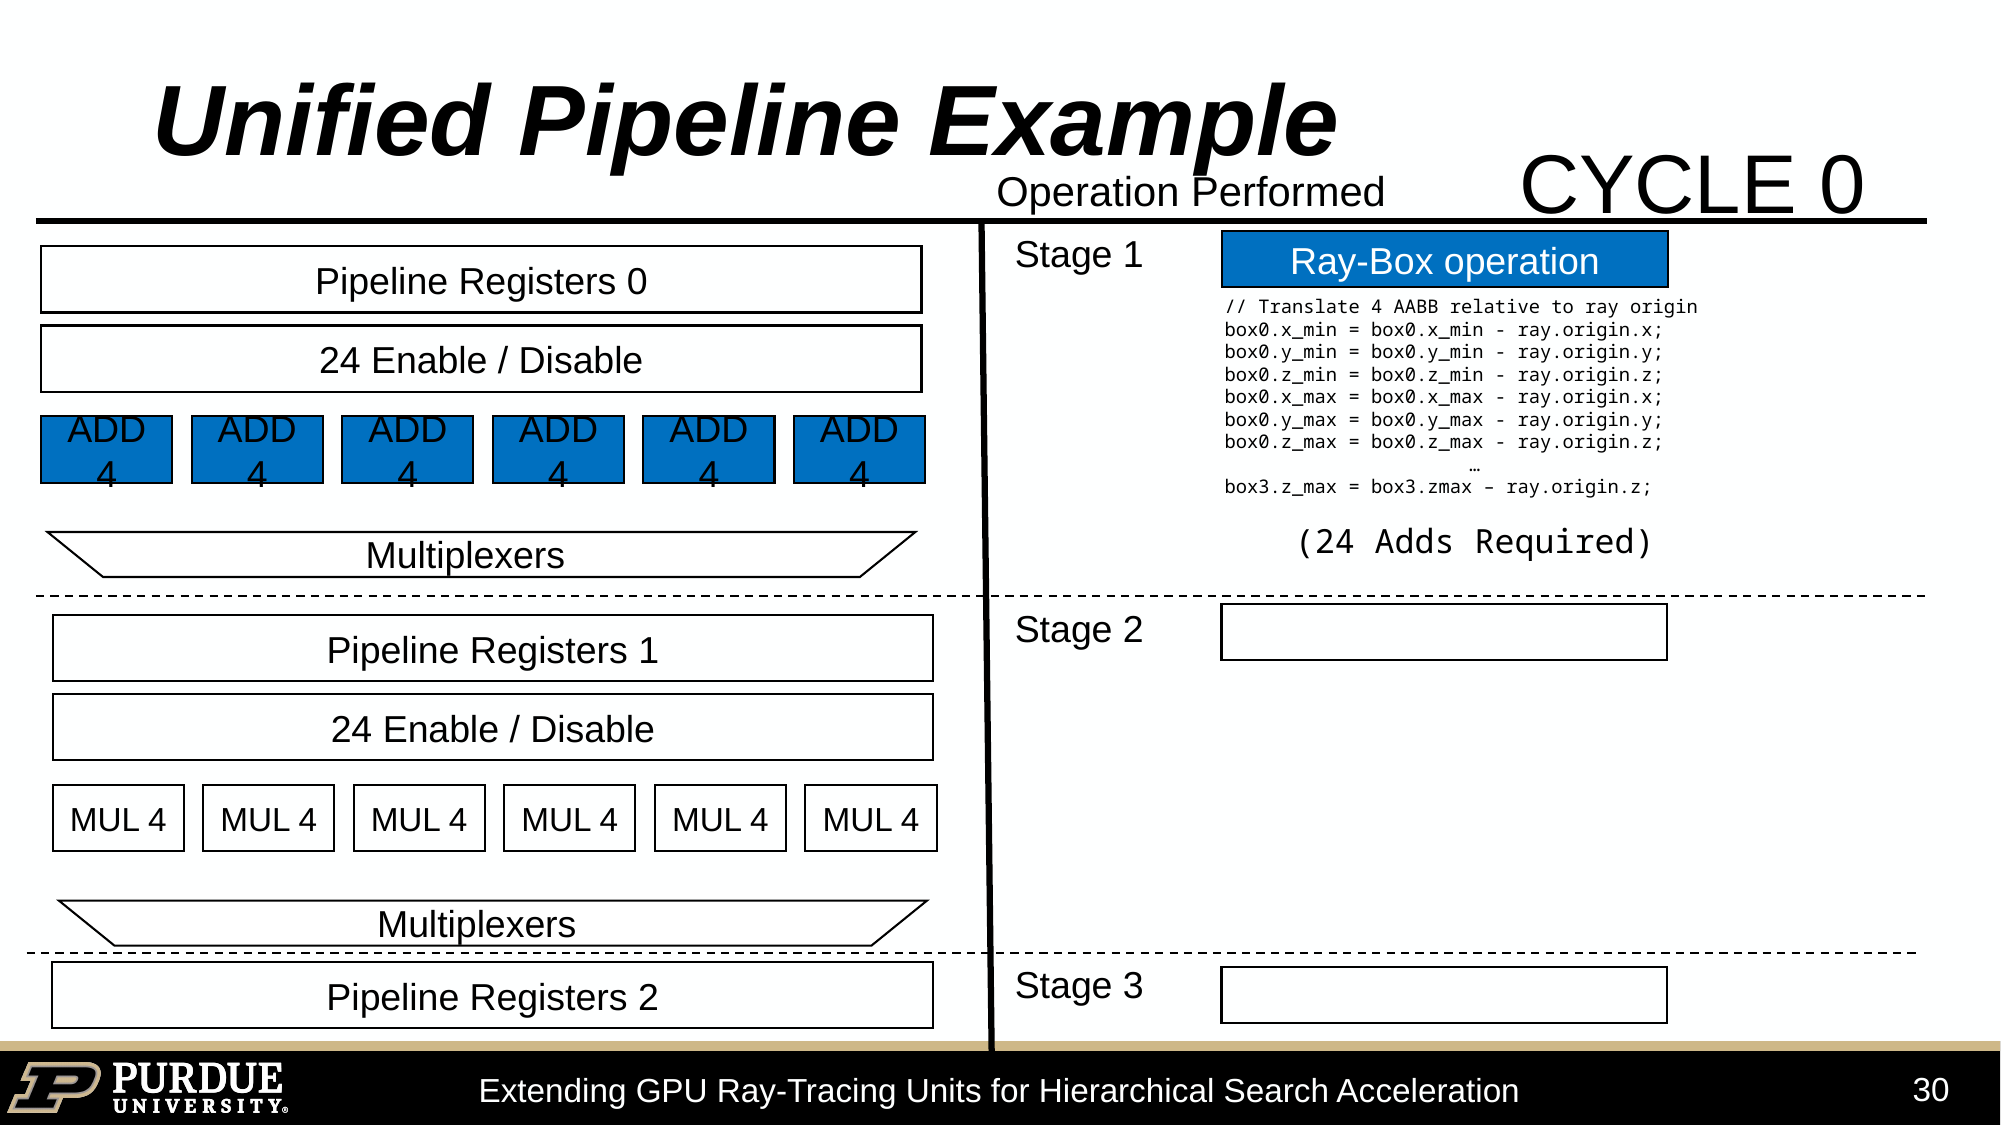

# Unified Pipeline Example
CYCLE 0
Operation Performed
Stage 1
Ray-Box operation
Pipeline Registers 0
 // Translate 4 AABB relative to ray origin
 box0.x_min = box0.x_min - ray.origin.x;
 box0.y_min = box0.y_min - ray.origin.y;
 box0.z_min = box0.z_min - ray.origin.z;
 box0.x_max = box0.x_max - ray.origin.x;
 box0.y_max = box0.y_max - ray.origin.y;
 box0.z_max = box0.z_max - ray.origin.z;
…
 box3.z_max = box3.zmax – ray.origin.z;

(24 Adds Required)
24 Enable / Disable
ADD 4
ADD 4
ADD 4
ADD 4
ADD 4
ADD 4
Multiplexers

Stage 2

Pipeline Registers 1
24 Enable / Disable
MUL 4
MUL 4
MUL 4
MUL 4
MUL 4
MUL 4
Multiplexers

Stage 3
Pipeline Registers 2

30